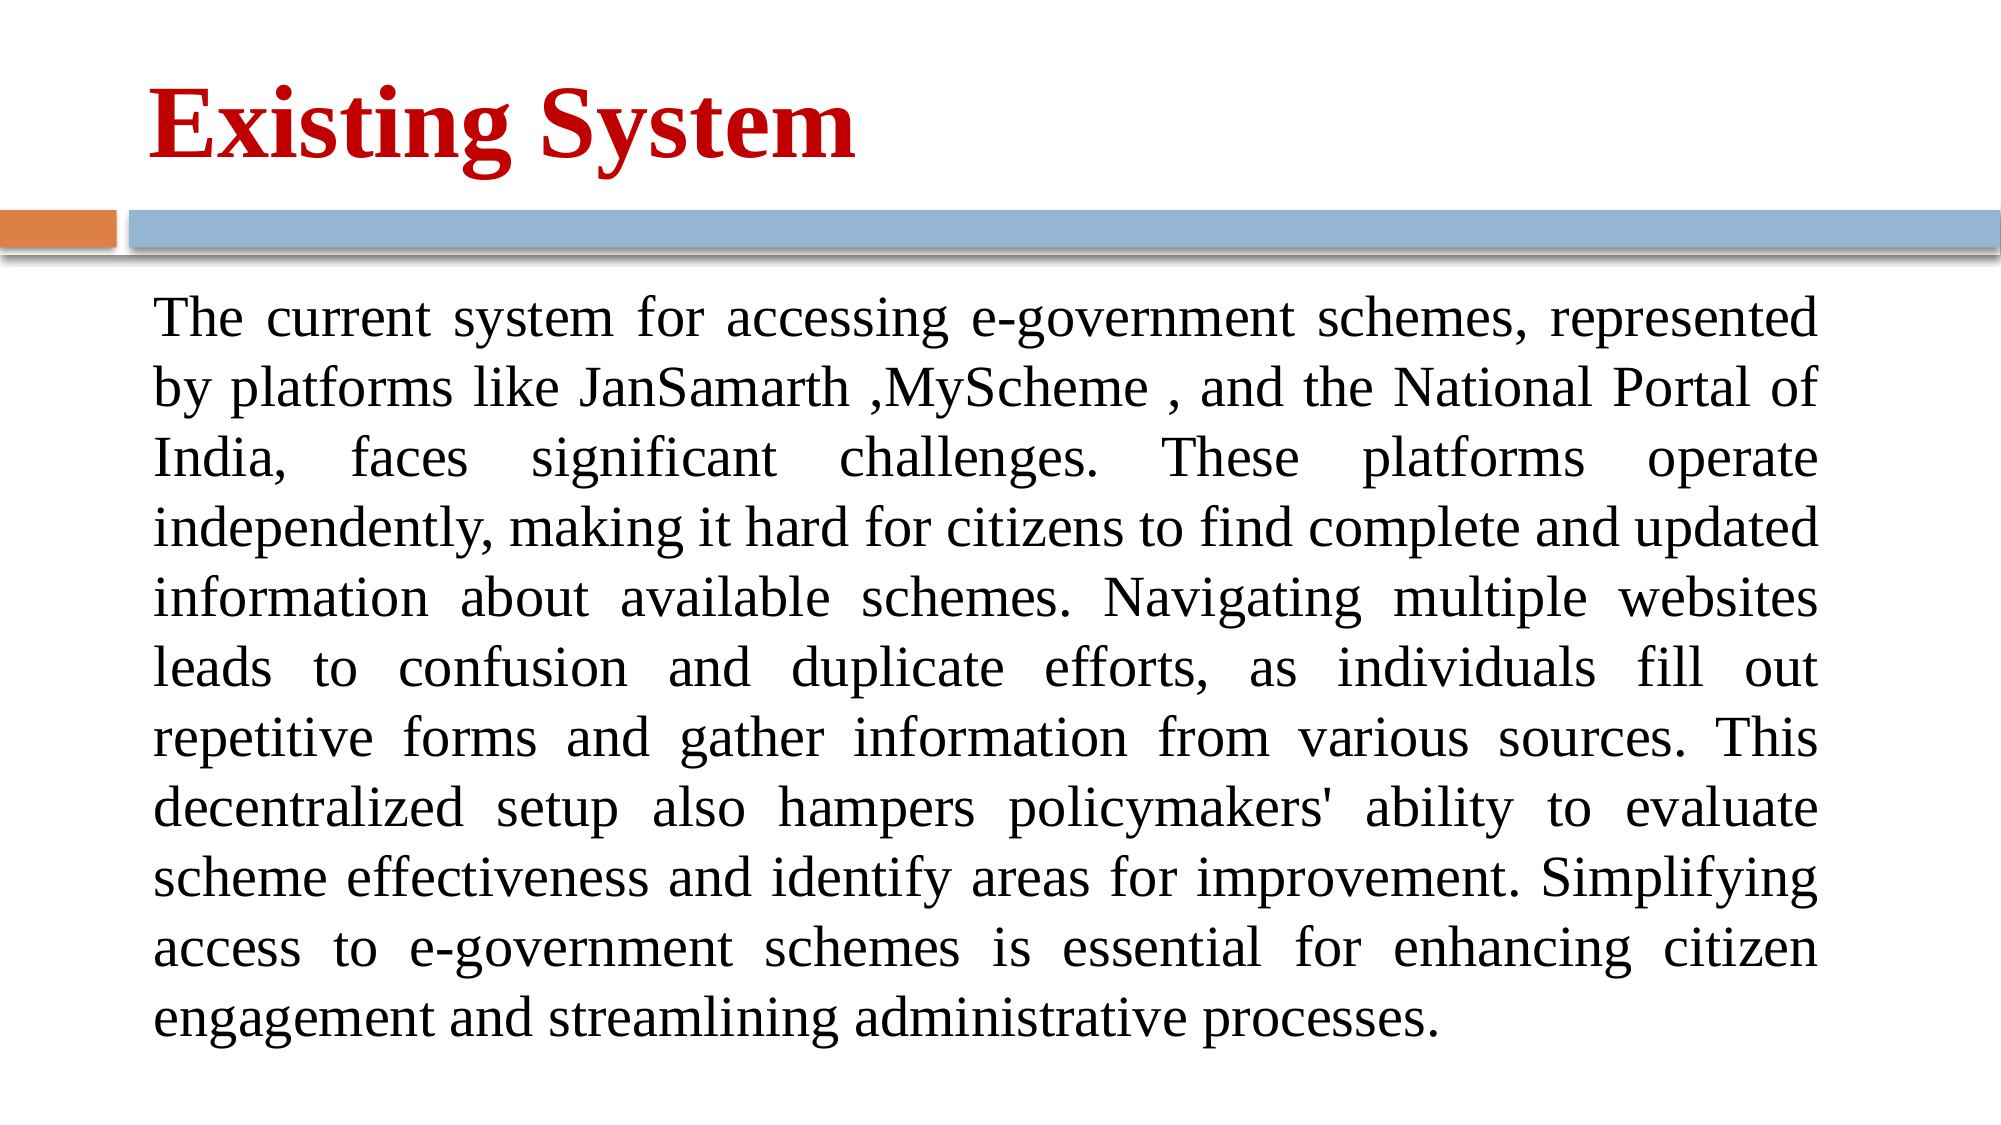

# Existing System
The current system for accessing e-government schemes, represented by platforms like JanSamarth ,MyScheme , and the National Portal of India, faces significant challenges. These platforms operate independently, making it hard for citizens to find complete and updated information about available schemes. Navigating multiple websites leads to confusion and duplicate efforts, as individuals fill out repetitive forms and gather information from various sources. This decentralized setup also hampers policymakers' ability to evaluate scheme effectiveness and identify areas for improvement. Simplifying access to e-government schemes is essential for enhancing citizen engagement and streamlining administrative processes.